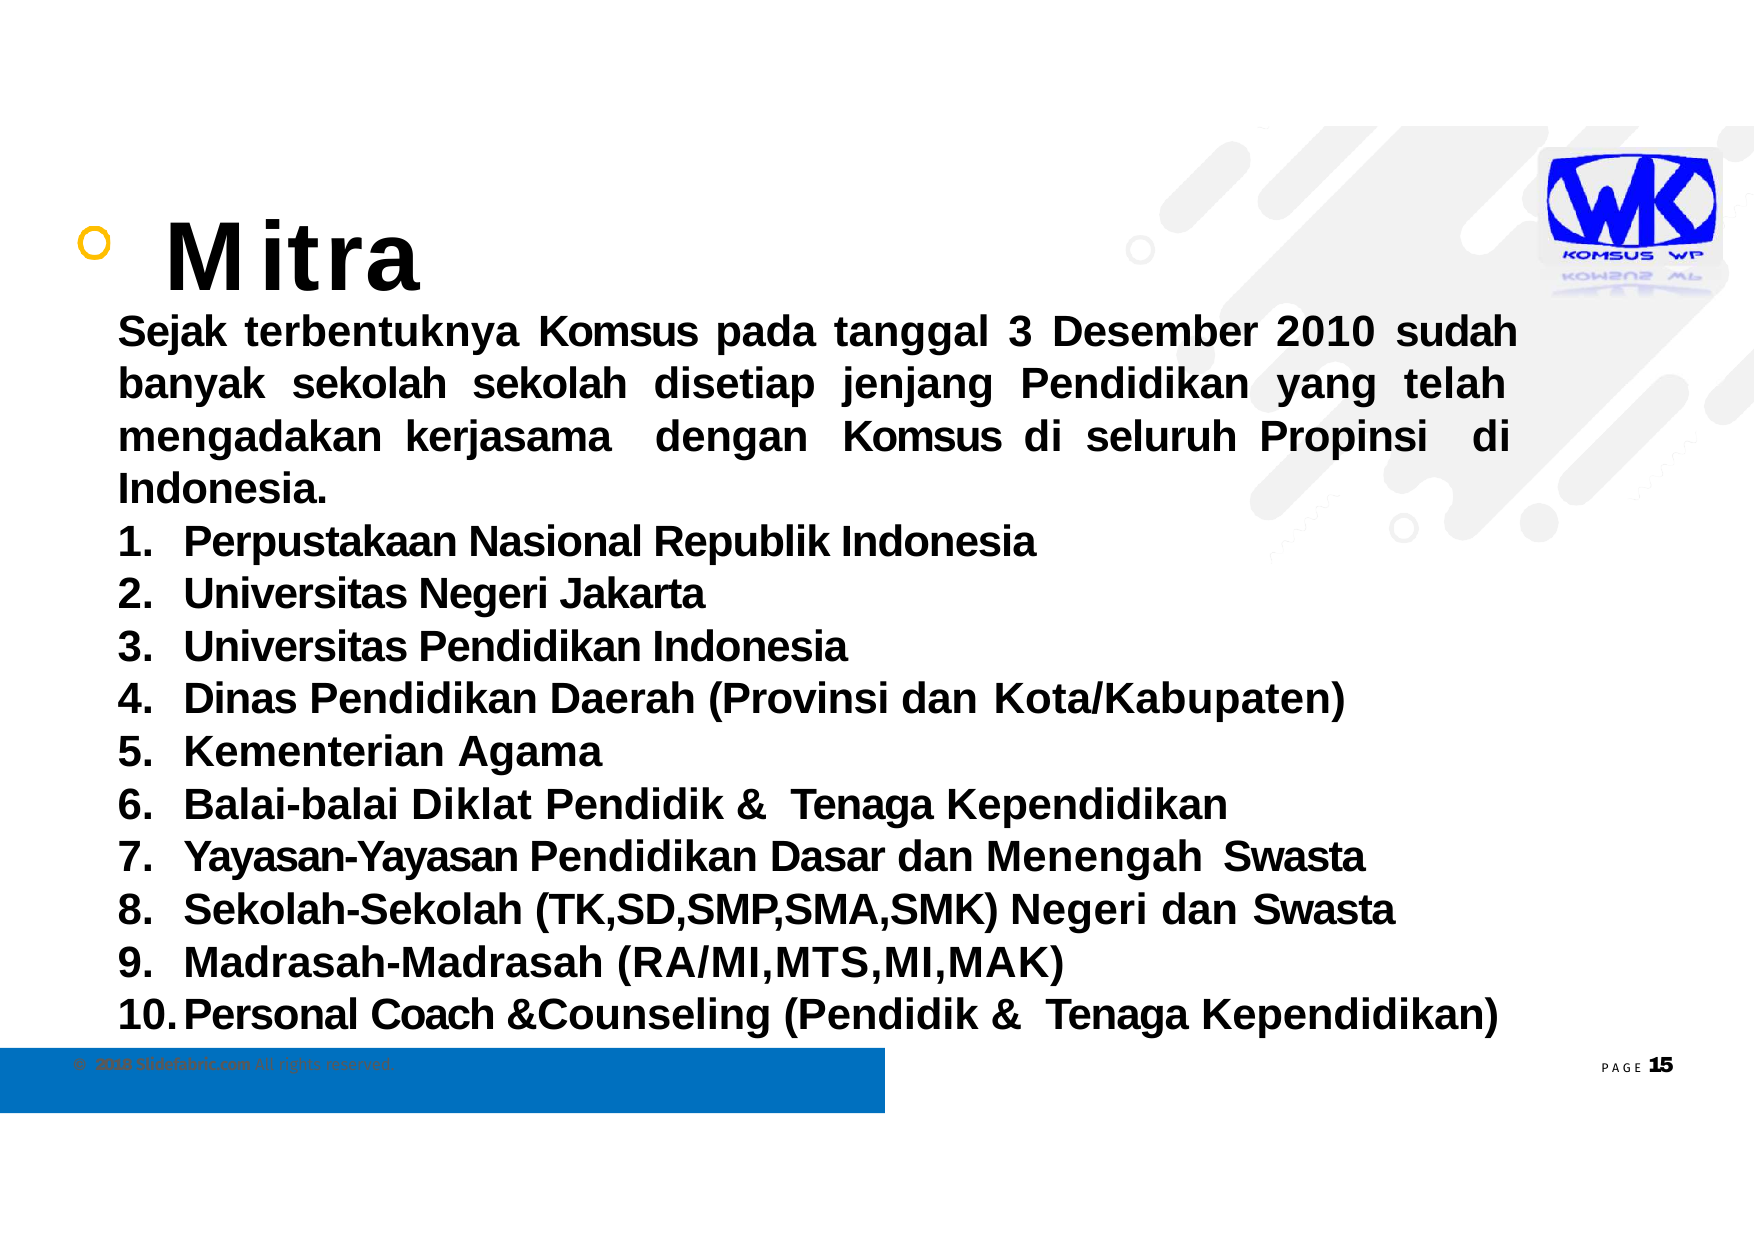

# Mitra

Sejak terbentuknya Komsus pada tanggal 3 Desember 2010 sudah  banyak sekolah sekolah disetiap jenjang Pendidikan yang telah  mengadakan kerjasama  dengan Komsus di seluruh Propinsi  di  Indonesia.
Perpustakaan Nasional Republik Indonesia
Universitas Negeri Jakarta
Universitas Pendidikan Indonesia
Dinas Pendidikan Daerah (Provinsi dan Kota/Kabupaten)
Kementerian Agama
Balai-balai Diklat Pendidik & Tenaga Kependidikan
Yayasan-Yayasan Pendidikan Dasar dan Menengah Swasta
Sekolah-Sekolah (TK,SD,SMP,SMA,SMK) Negeri dan Swasta
Madrasah-Madrasah (RA/MI,MTS,MI,MAK)
Personal Coach &Counseling (Pendidik & Tenaga Kependidikan)
P A G E 15

© 2018 Slidefabric.com All rights reserved.